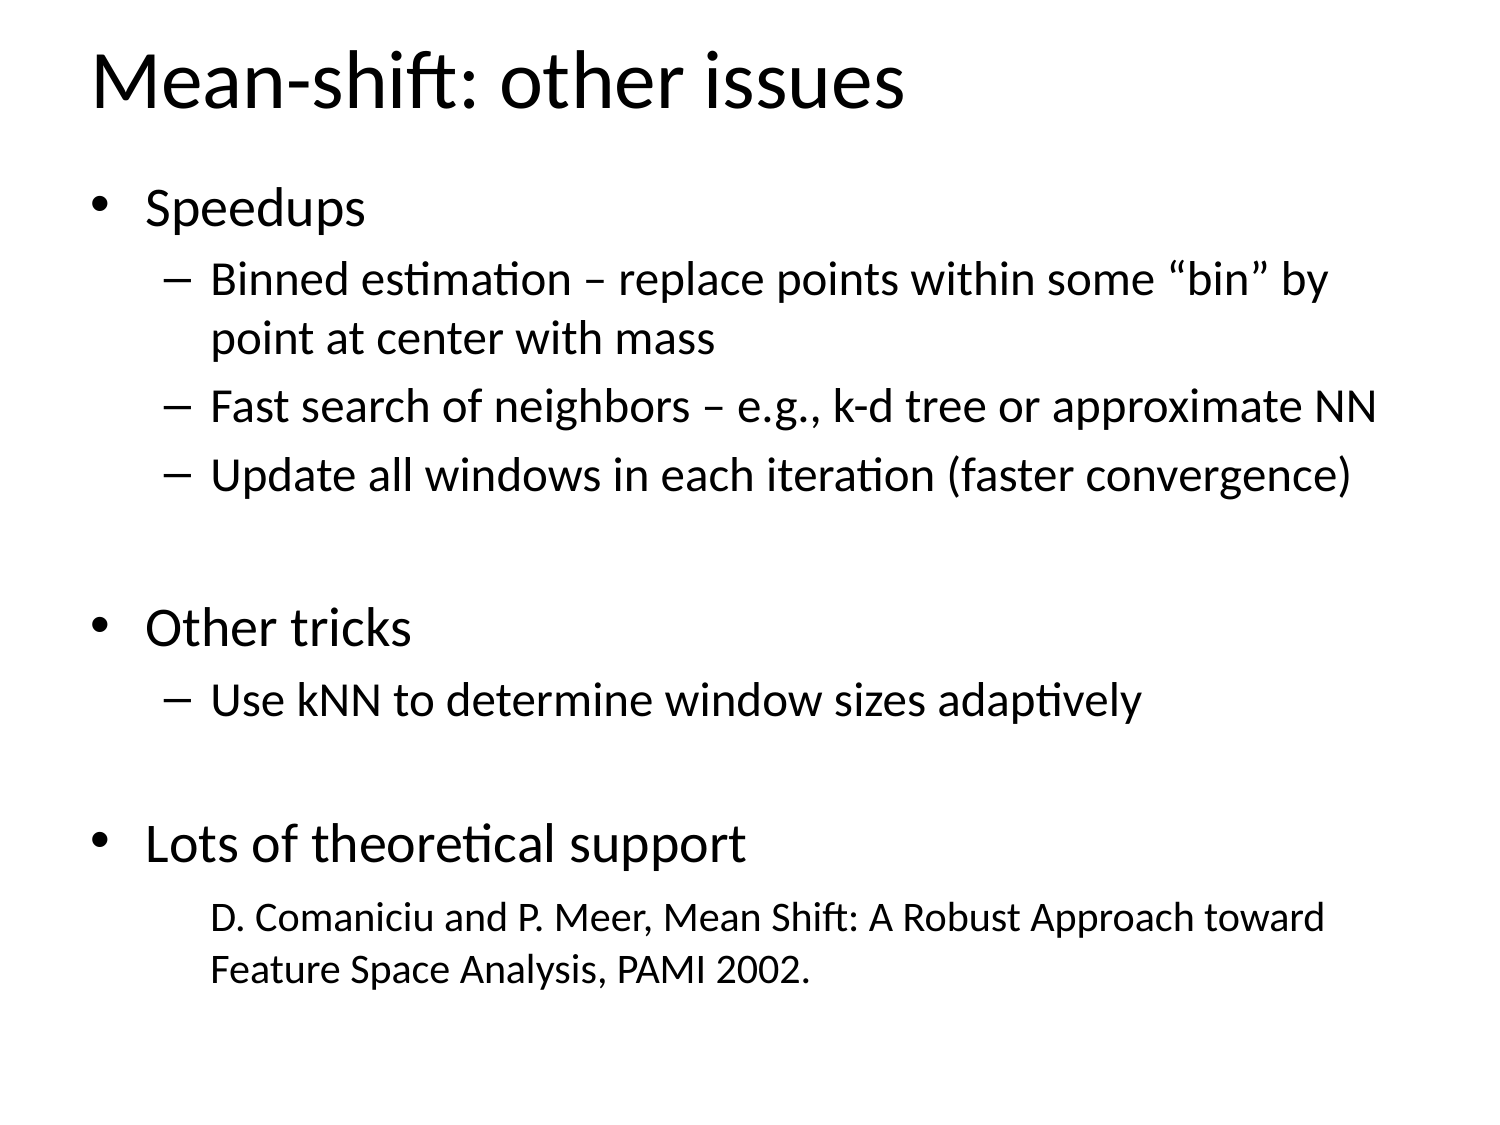

# Mean-shift: other issues
Speedups
Binned estimation – replace points within some “bin” by point at center with mass
Fast search of neighbors – e.g., k-d tree or approximate NN
Update all windows in each iteration (faster convergence)

Other tricks
Use kNN to determine window sizes adaptively

Lots of theoretical support
	D. Comaniciu and P. Meer, Mean Shift: A Robust Approach toward Feature Space Analysis, PAMI 2002.